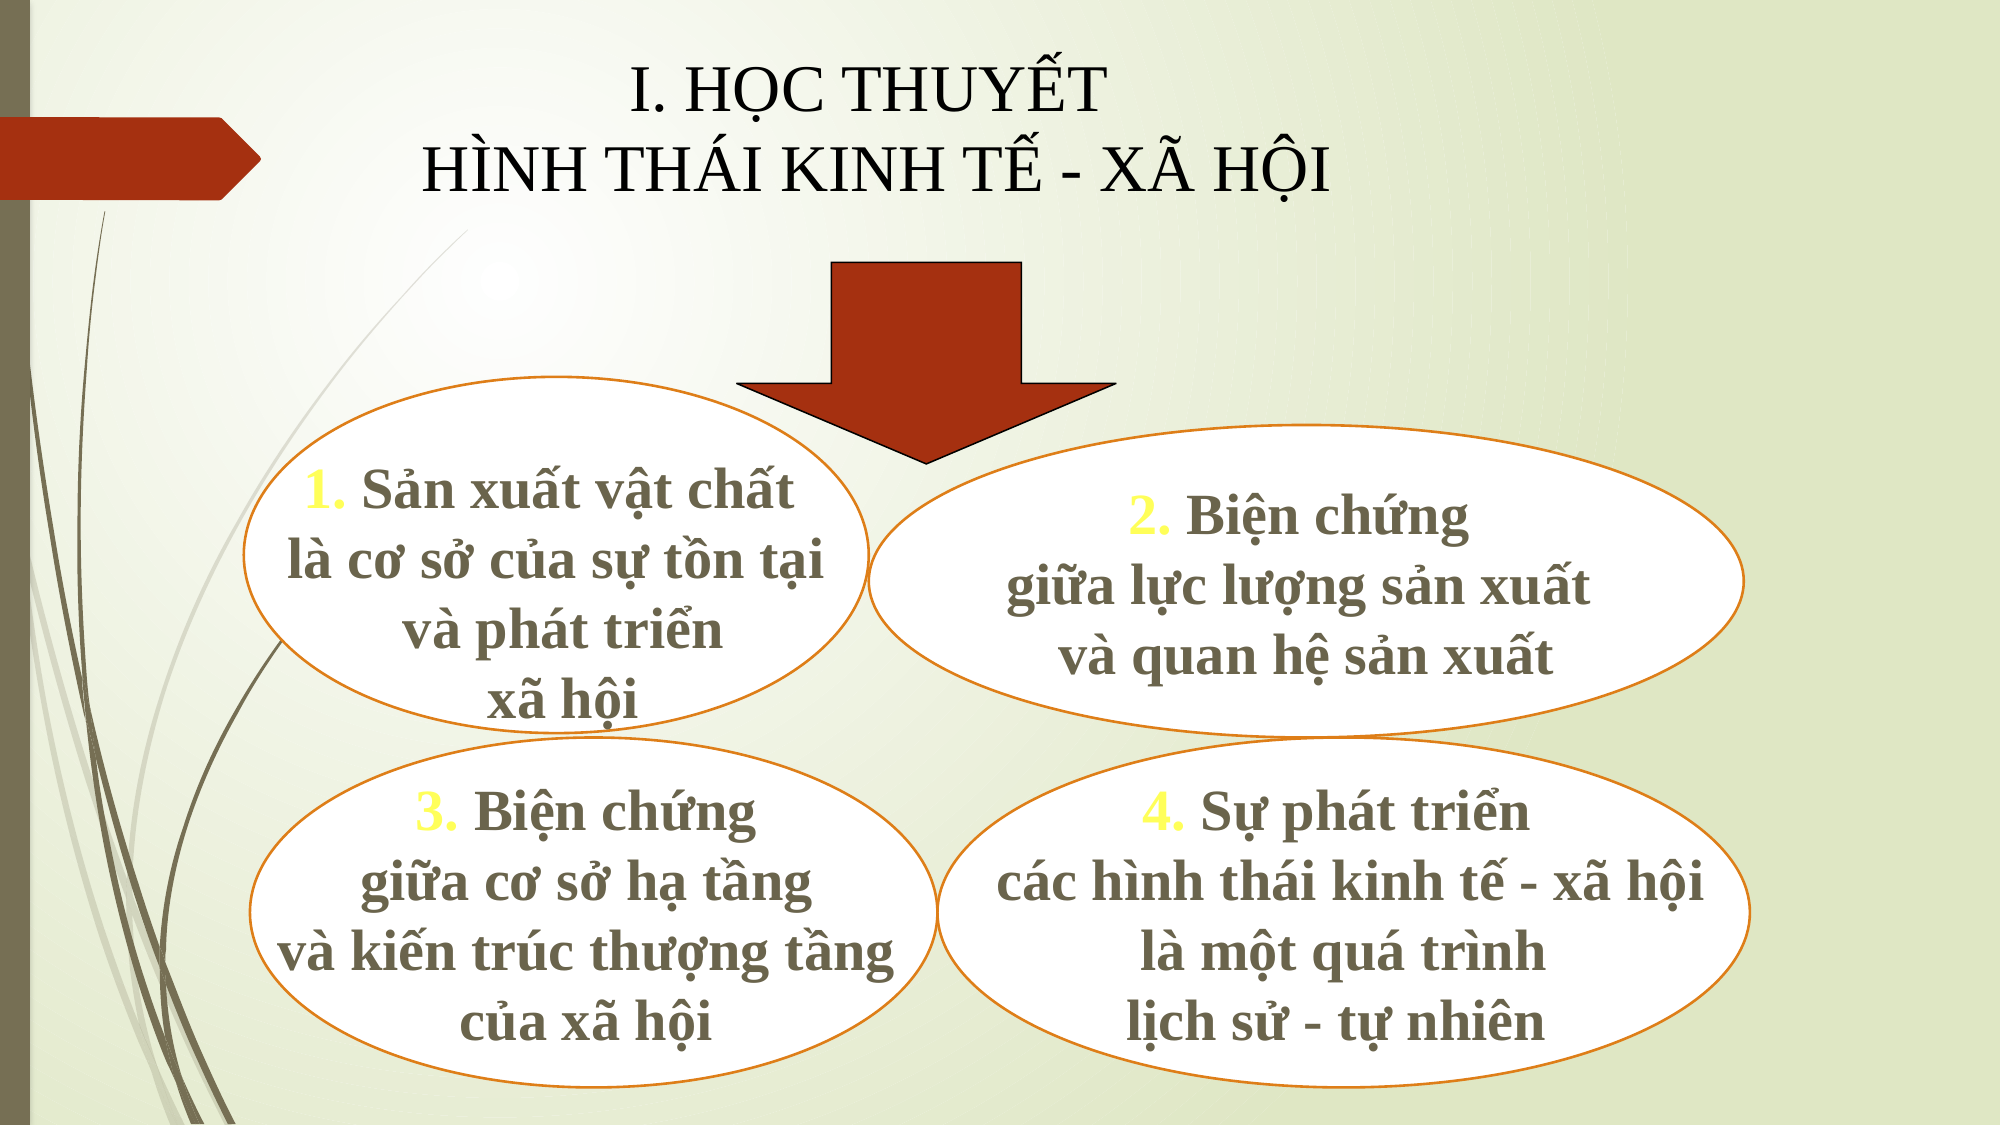

I. HỌC THUYẾT
 HÌNH THÁI KINH TẾ - XÃ HỘI

1. Sản xuất vật chất
là cơ sở của sự tồn tại
 và phát triển
 xã hội
2. Biện chứng
giữa lực lượng sản xuất
và quan hệ sản xuất
3. Biện chứng
giữa cơ sở hạ tầng
và kiến trúc thượng tầng
của xã hội
4. Sự phát triển
 các hình thái kinh tế - xã hội
 là một quá trình
lịch sử - tự nhiên